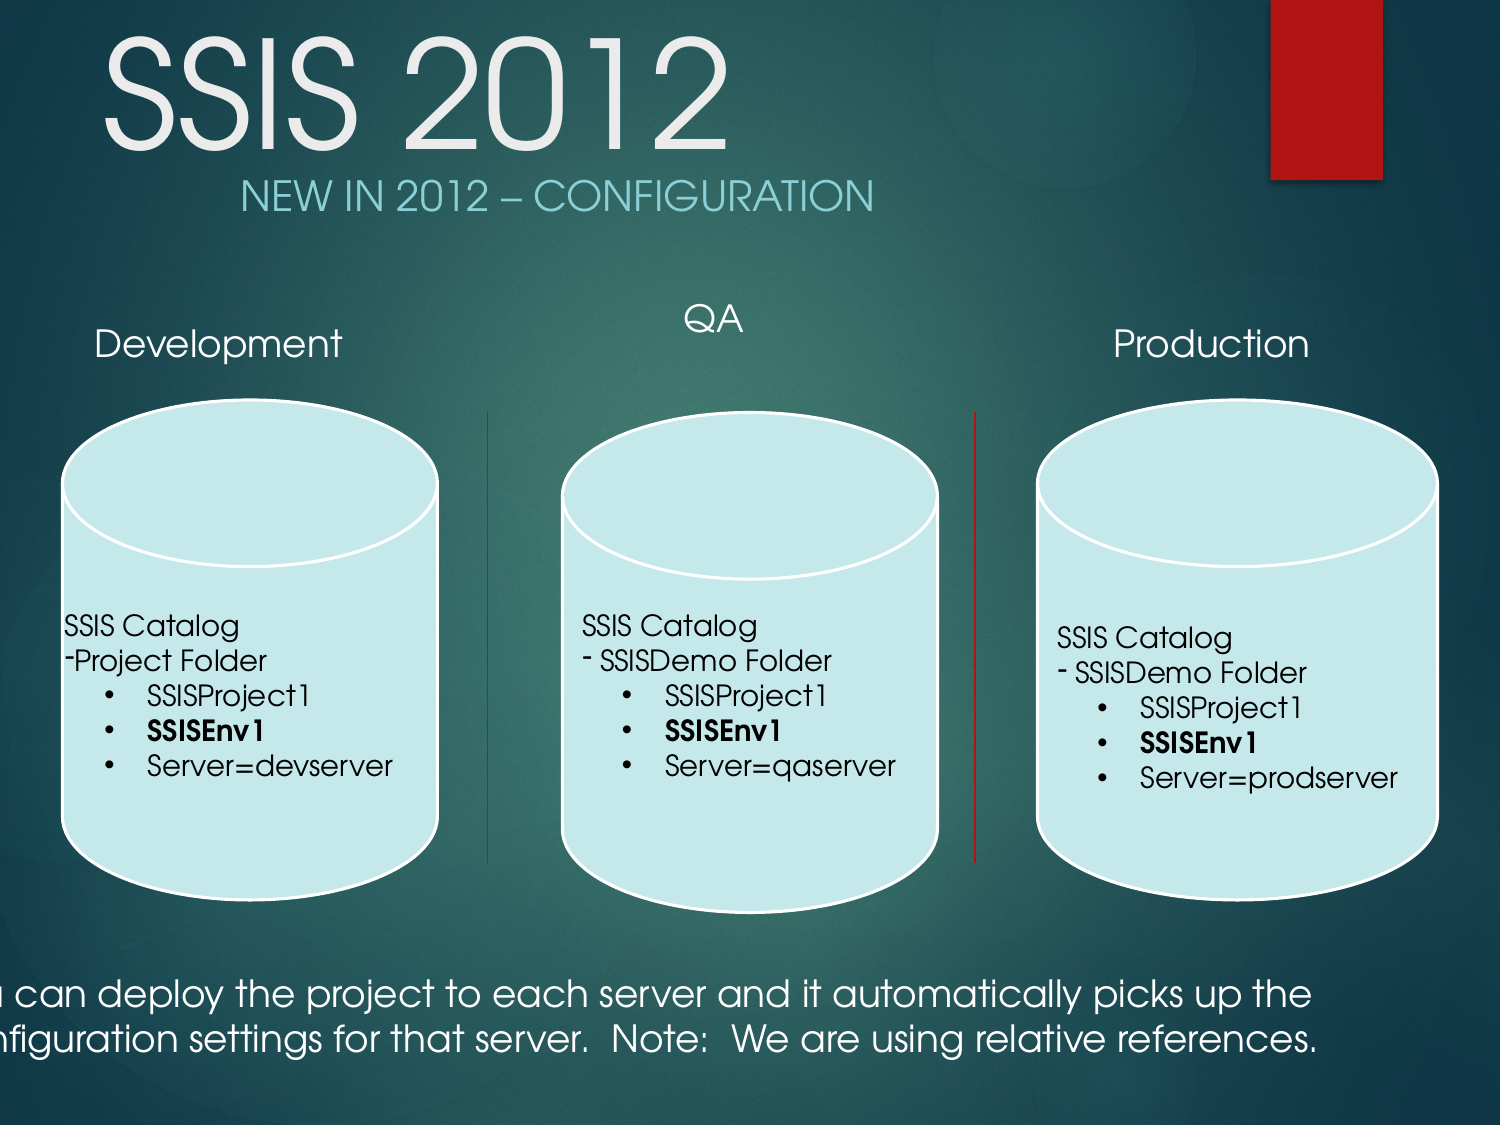

# SSIS 2012
New in 2012 – Configuration
QA
Development
Production

SSIS Catalog
Project Folder
 SSISProject1
 SSISEnv1
 Server=devserver
SSIS Catalog
 SSISDemo Folder
 SSISProject1
 SSISEnv1
 Server=qaserver
SSIS Catalog
 SSISDemo Folder
 SSISProject1
 SSISEnv1
 Server=prodserver
You can deploy the project to each server and it automatically picks up the
configuration settings for that server.  Note:  We are using relative references.